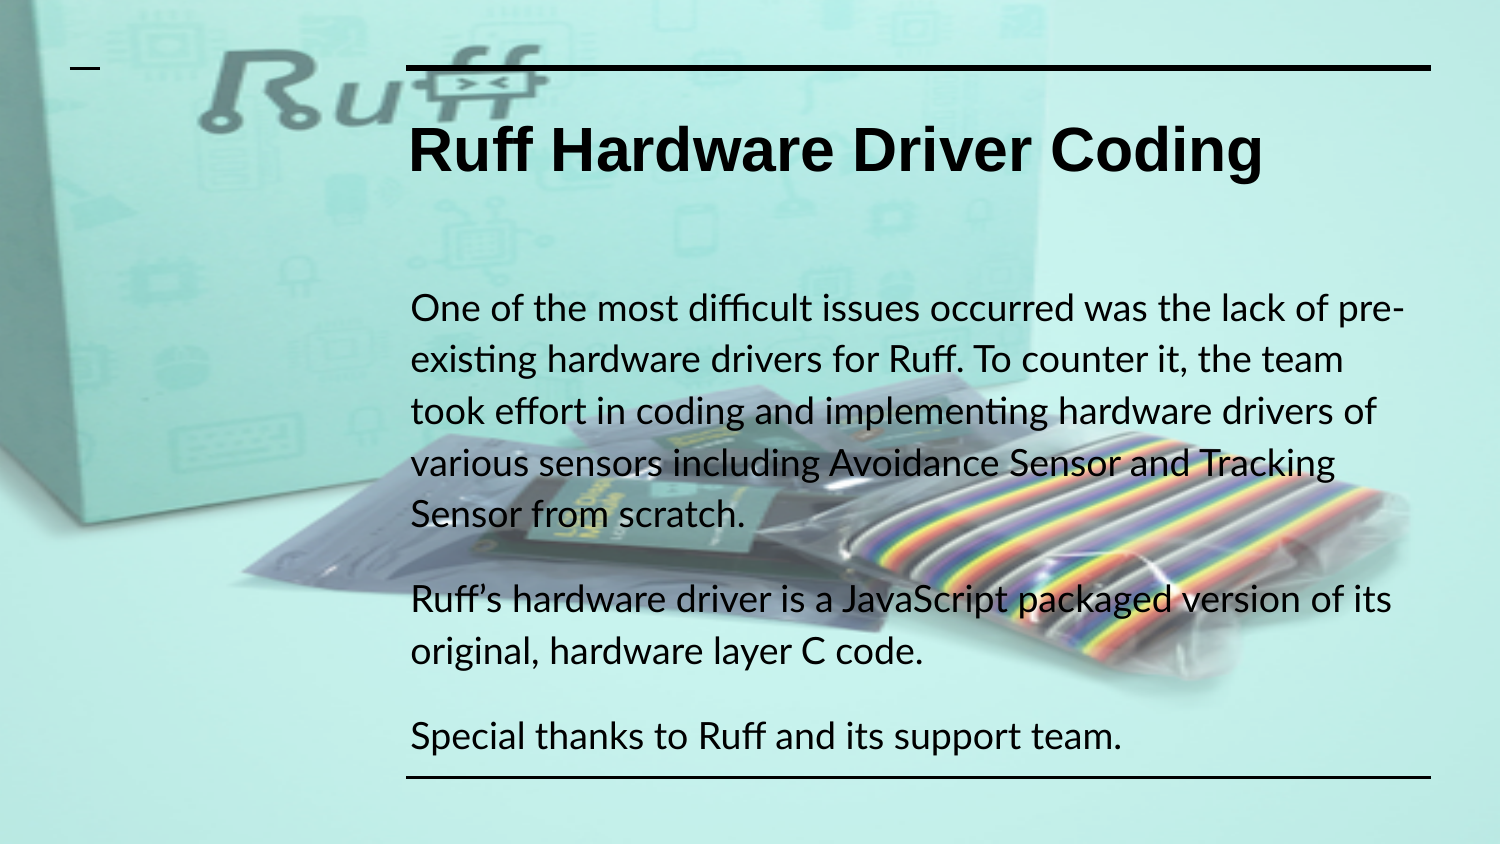

# Ruff Hardware Driver Coding
One of the most difficult issues occurred was the lack of pre-existing hardware drivers for Ruff. To counter it, the team took effort in coding and implementing hardware drivers of various sensors including Avoidance Sensor and Tracking Sensor from scratch.
Ruff’s hardware driver is a JavaScript packaged version of its original, hardware layer C code.
Special thanks to Ruff and its support team.